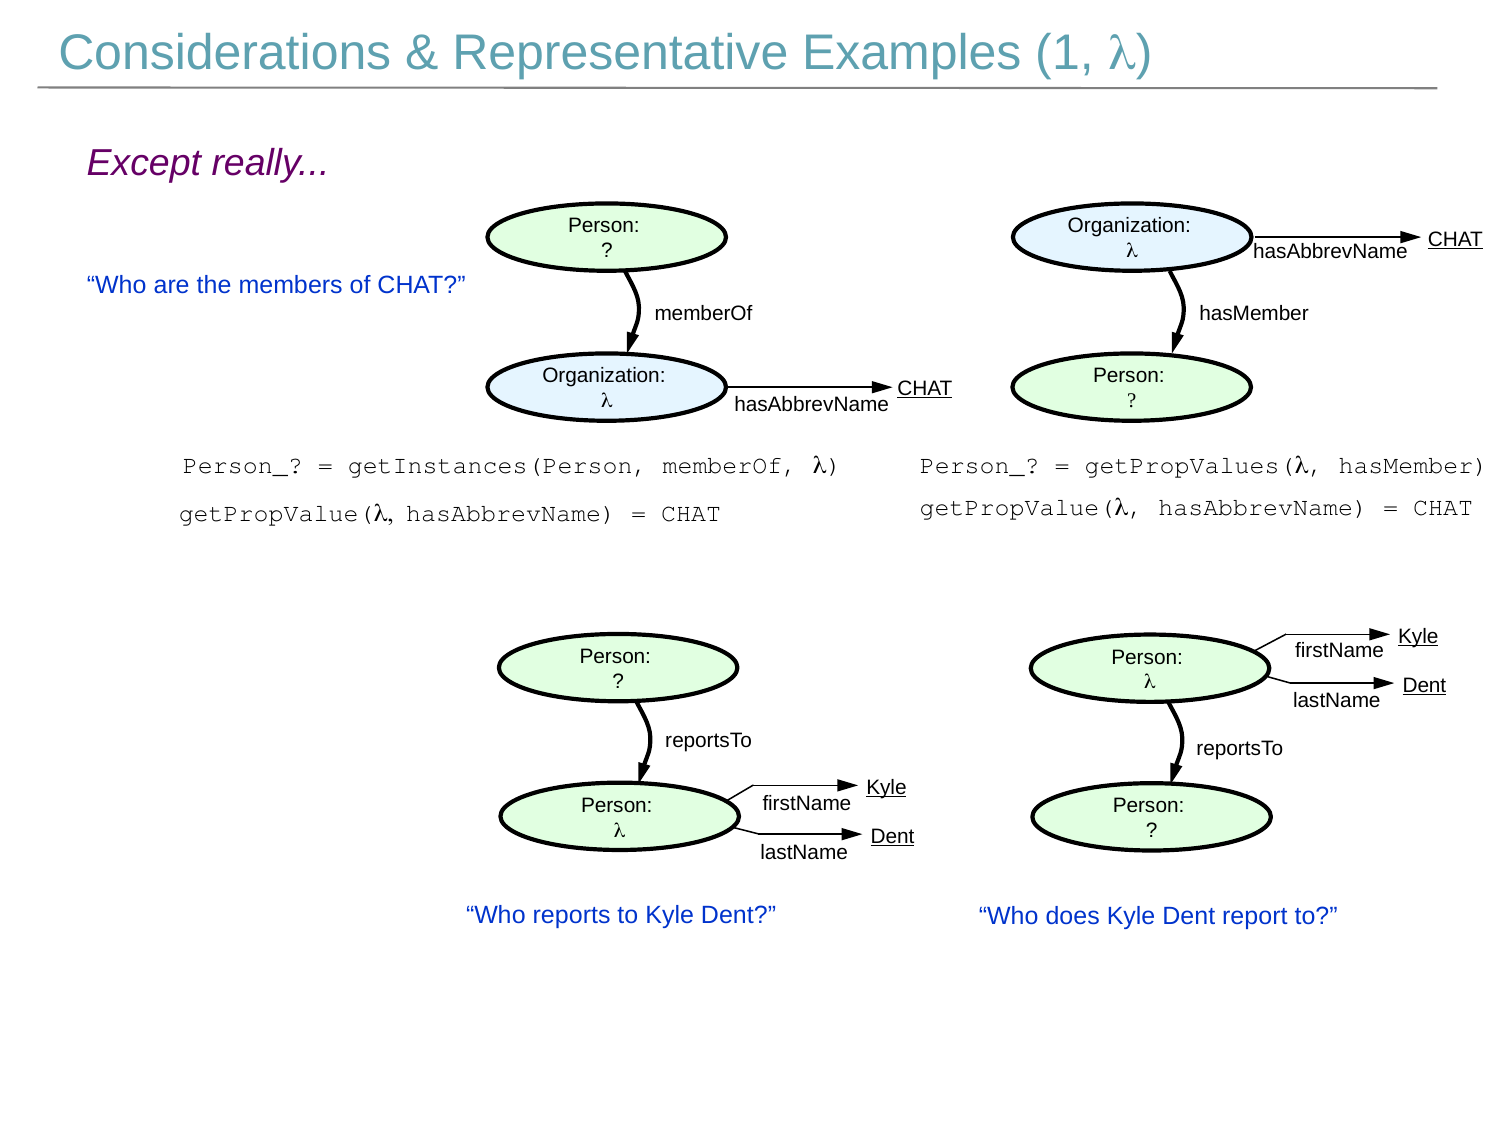

Considerations & Representative Examples (1, λ)
Except really...
Person:
?
Organization:
λ
CHAT
hasAbbrevName
“Who are the members of CHAT?”

memberOf
hasMember
Organization:
λ
Person:
?
CHAT
hasAbbrevName
Person_? = getPropValues(λ, hasMember)
Person_? = getInstances(Person, memberOf, λ)
getPropValue(λ, hasAbbrevName) = CHAT
getPropValue(λ, hasAbbrevName) = CHAT
Kyle
firstName
Person:
?
Person:
λ
Dent
lastName

reportsTo
reportsTo
Kyle
firstName
Person:
λ
Person:
?
Dent
lastName
“Who reports to Kyle Dent?”
“Who does Kyle Dent report to?”